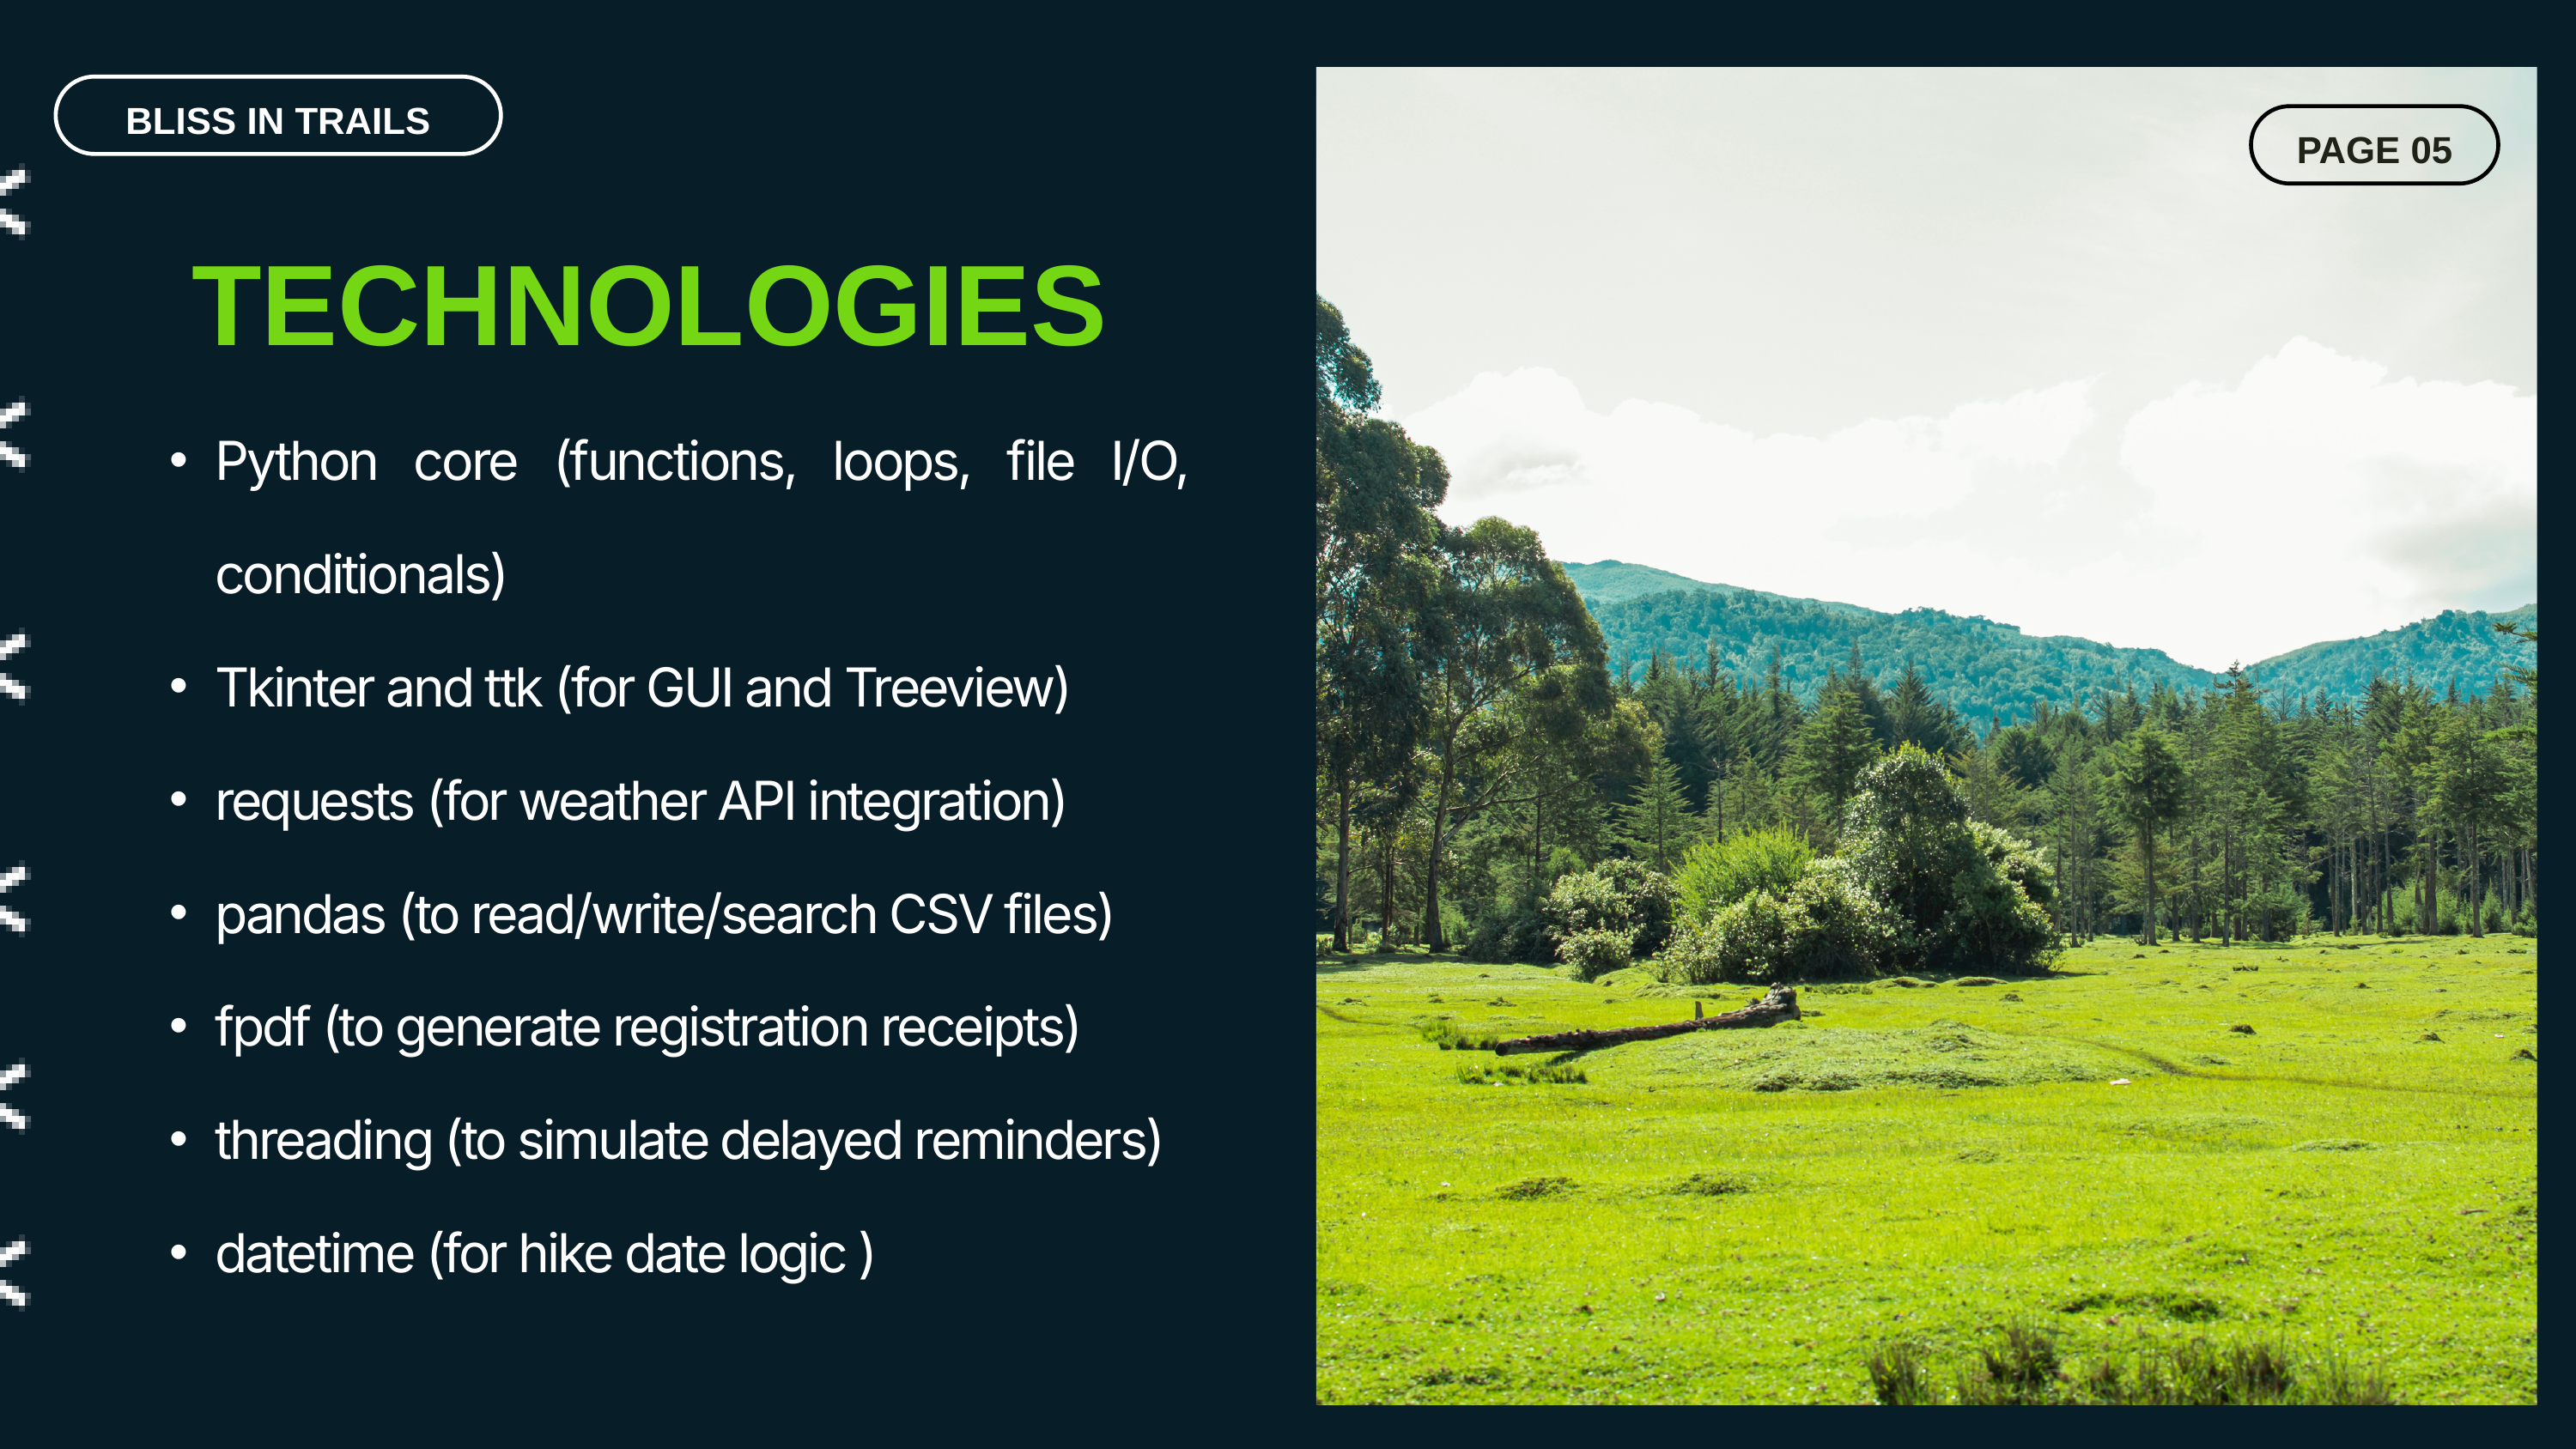

BLISS IN TRAILS

PAGE 05

TECHNOLOGIES
Python core (functions, loops, file I/O, conditionals)
Tkinter and ttk (for GUI and Treeview)
requests (for weather API integration)
pandas (to read/write/search CSV files)
fpdf (to generate registration receipts)
threading (to simulate delayed reminders)
datetime (for hike date logic )